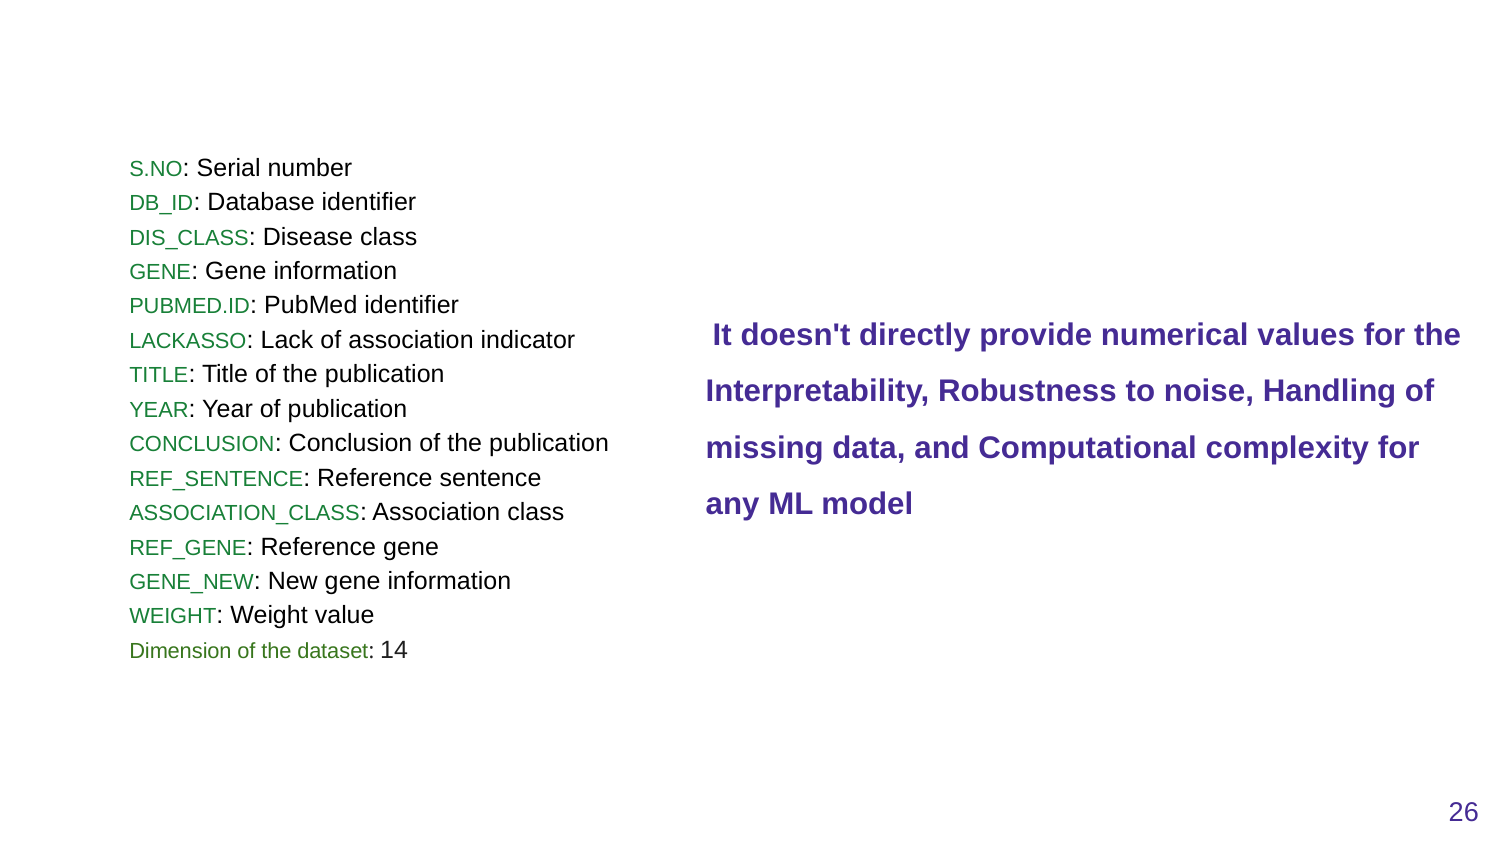

S.NO: Serial number
DB_ID: Database identifier
DIS_CLASS: Disease class
GENE: Gene information
PUBMED.ID: PubMed identifier
LACKASSO: Lack of association indicator
TITLE: Title of the publication
YEAR: Year of publication
CONCLUSION: Conclusion of the publication
REF_SENTENCE: Reference sentence
ASSOCIATION_CLASS: Association class
REF_GENE: Reference gene
GENE_NEW: New gene information
WEIGHT: Weight value
Dimension of the dataset: 14

 It doesn't directly provide numerical values for the Interpretability, Robustness to noise, Handling of missing data, and Computational complexity for any ML model
26